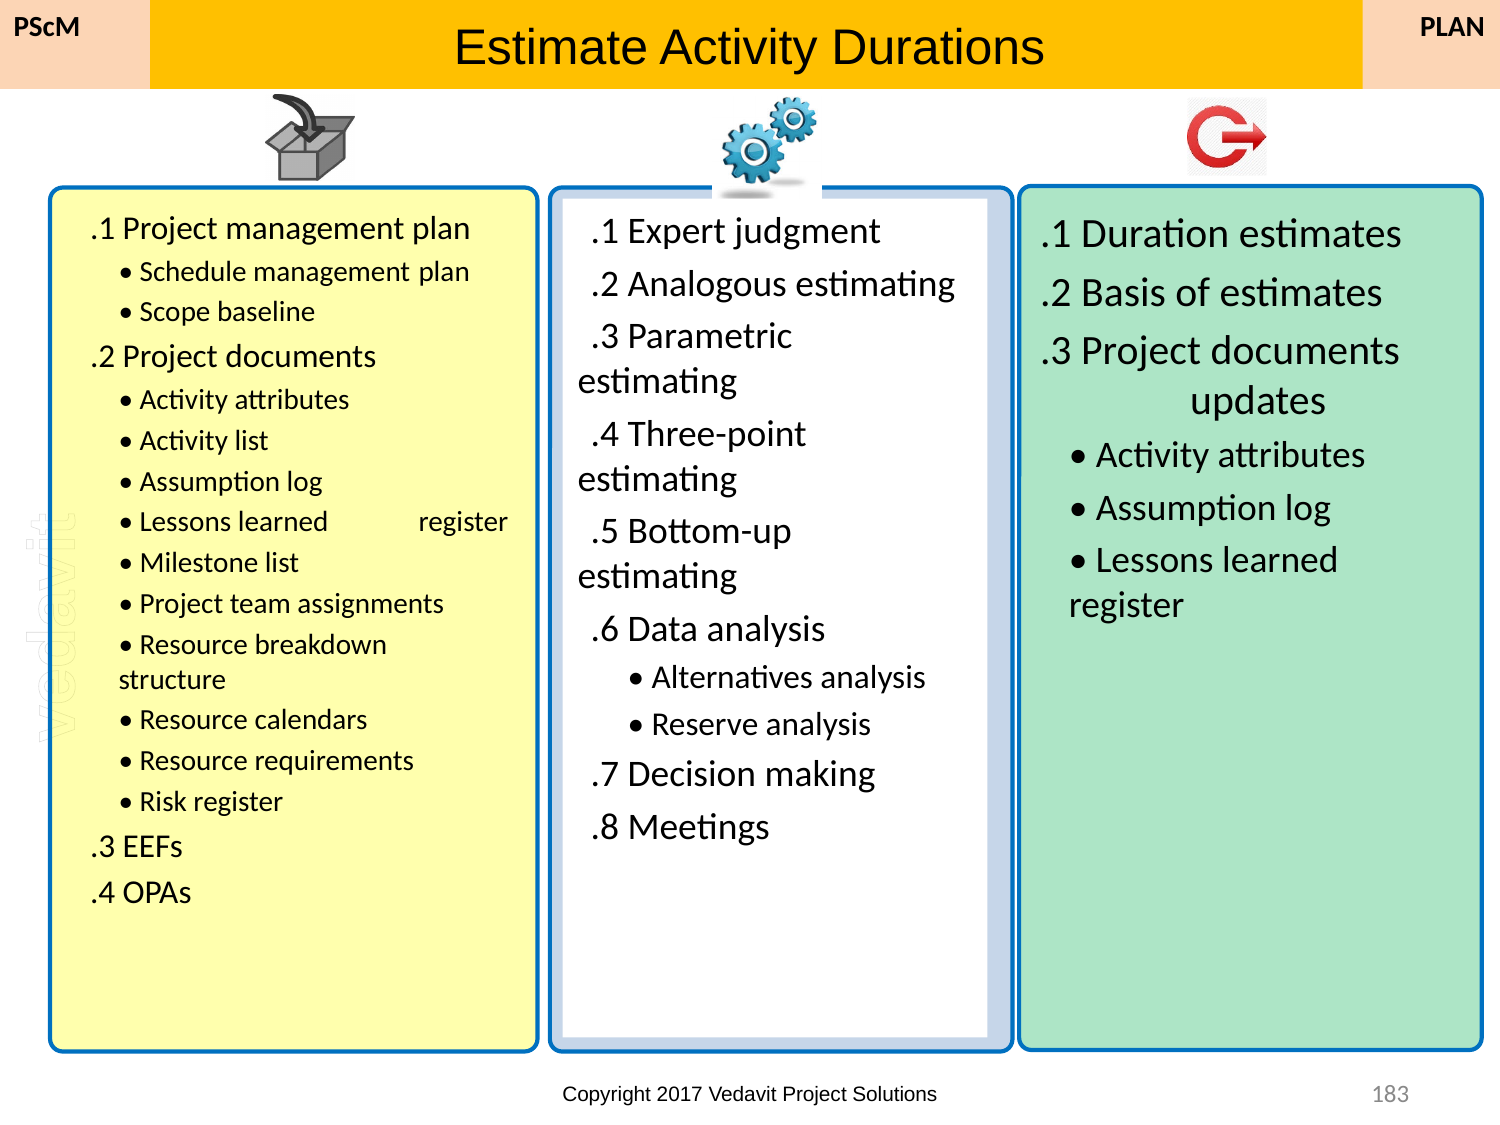

# Estimate Activity Durations
PLAN
PScM
.1 Project management plan
• Schedule management 	plan
• Scope baseline
.2 Project documents
• Activity attributes
• Activity list
• Assumption log
• Lessons learned 	register
• Milestone list
• Project team assignments
• Resource breakdown 	structure
• Resource calendars
• Resource requirements
• Risk register
.3 EEFs
.4 OPAs
.1 Expert judgment
.2 Analogous estimating
.3 Parametric	estimating
.4 Three-point 	estimating
.5 Bottom-up 	estimating
.6 Data analysis
• Alternatives analysis
• Reserve analysis
.7 Decision making
.8 Meetings
.1 Duration estimates
.2 Basis of estimates
.3 Project documents 	updates
• Activity attributes
• Assumption log
• Lessons learned 	register
183